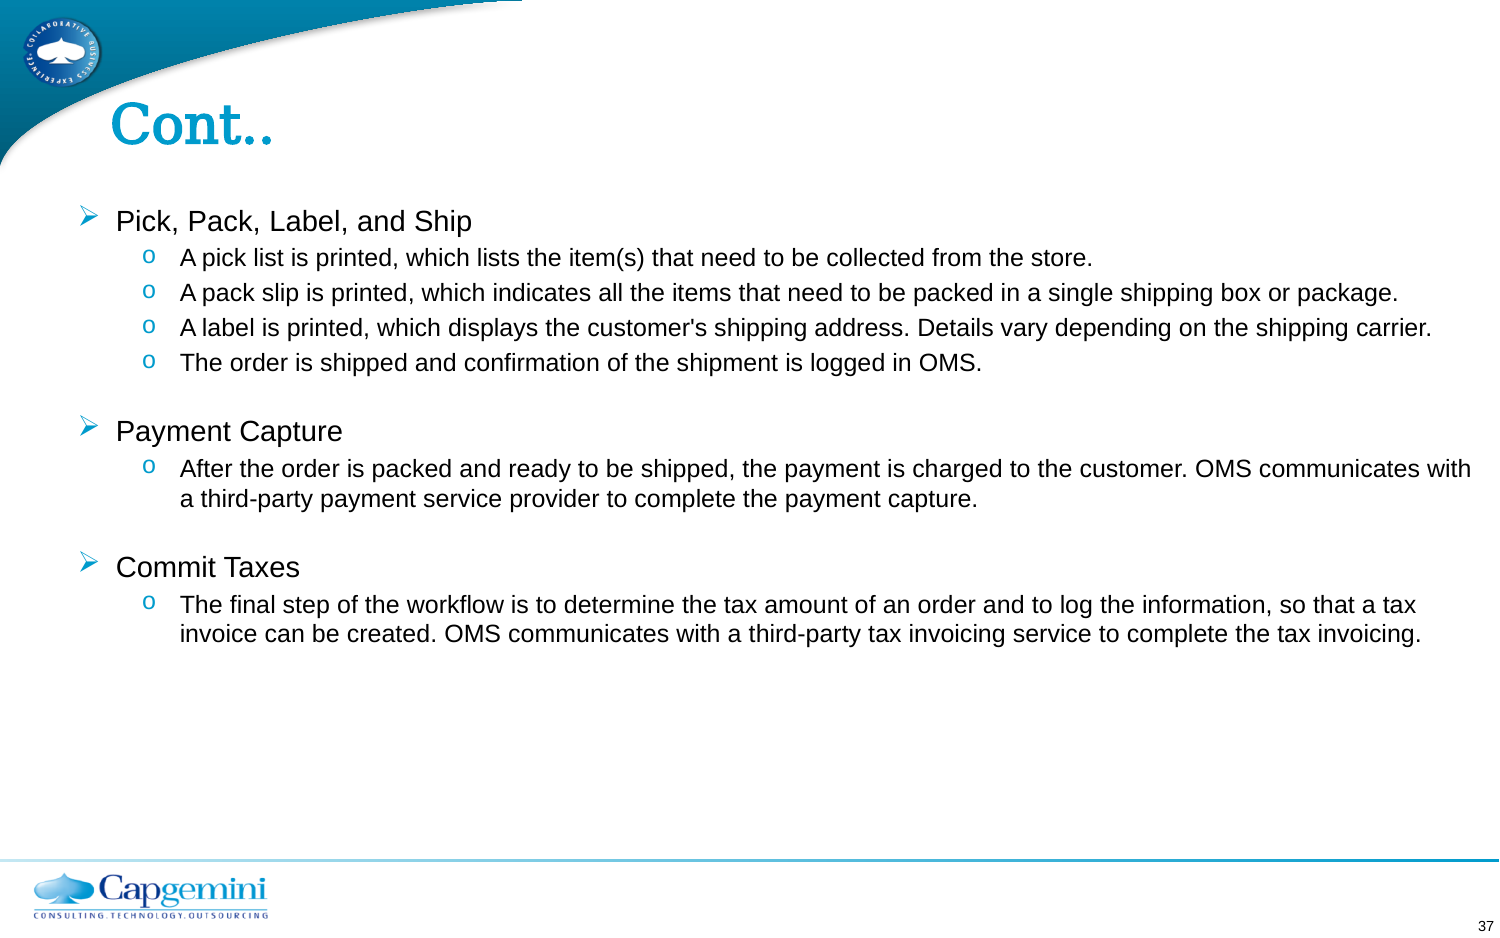

# Cont..
Pick, Pack, Label, and Ship
A pick list is printed, which lists the item(s) that need to be collected from the store.
A pack slip is printed, which indicates all the items that need to be packed in a single shipping box or package.
A label is printed, which displays the customer's shipping address. Details vary depending on the shipping carrier.
The order is shipped and confirmation of the shipment is logged in OMS.
Payment Capture
After the order is packed and ready to be shipped, the payment is charged to the customer. OMS communicates with a third-party payment service provider to complete the payment capture.
Commit Taxes
The final step of the workflow is to determine the tax amount of an order and to log the information, so that a tax invoice can be created. OMS communicates with a third-party tax invoicing service to complete the tax invoicing.

37